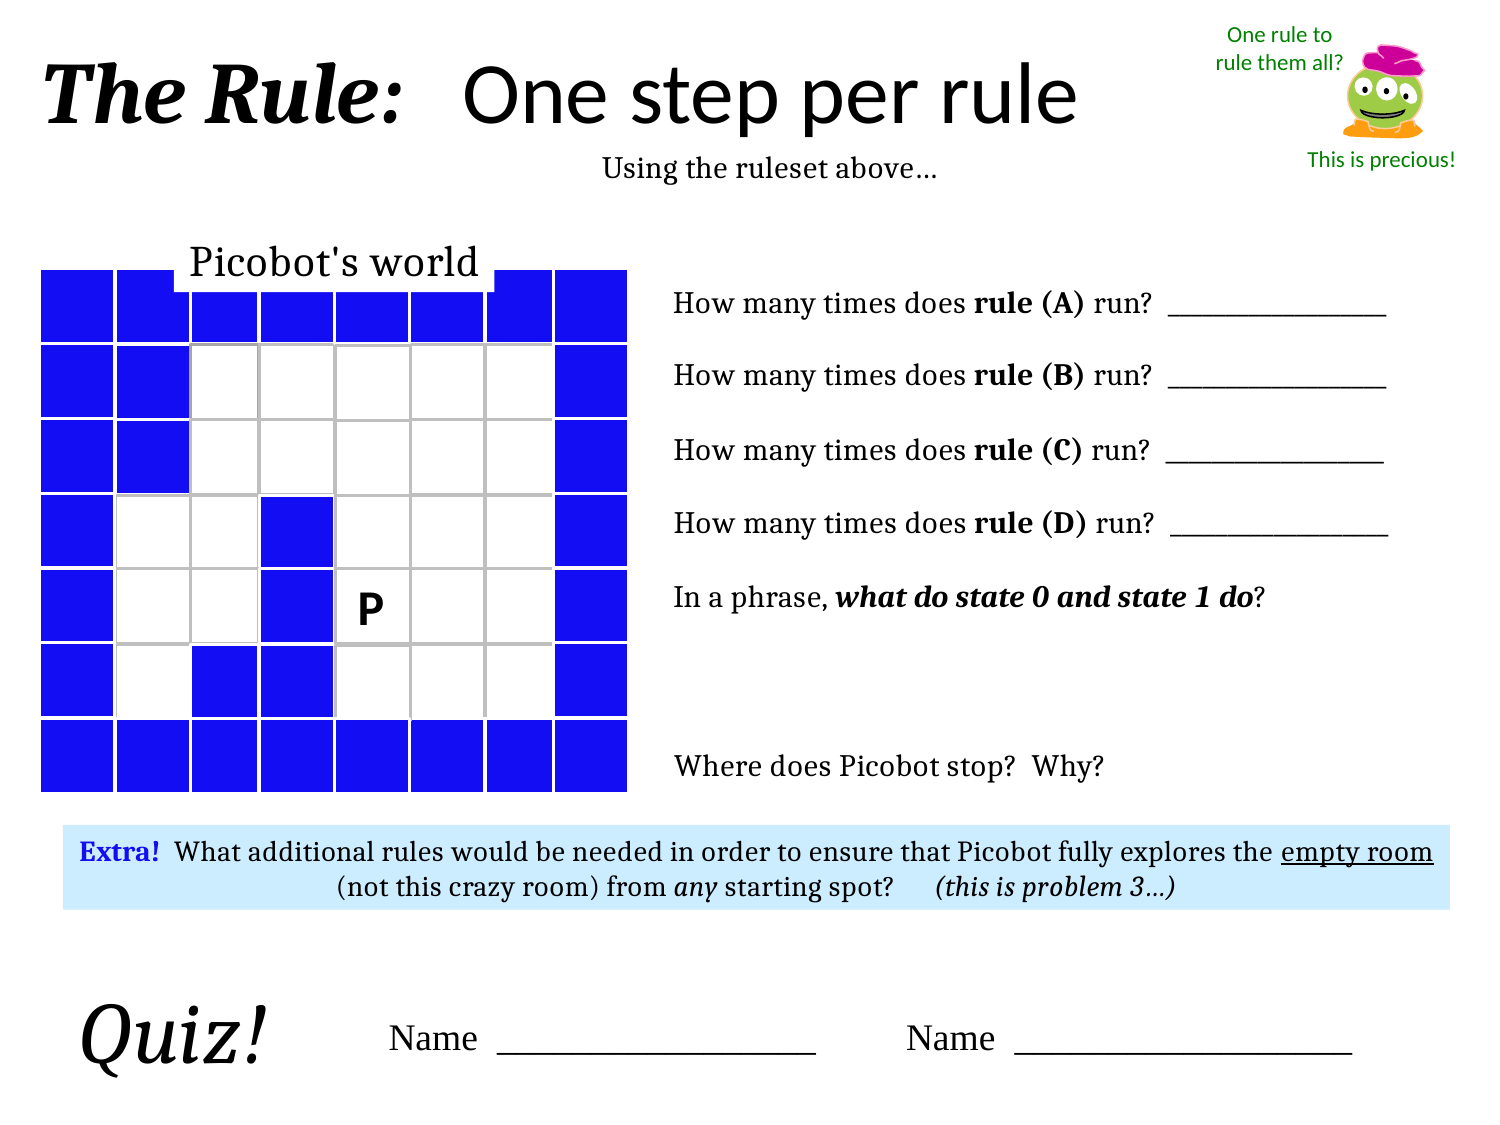

One rule to rule them all?
The Rule:   One step per rule

This is precious!
Using the ruleset above…
Picobot's world

How many times does rule (A) run?  ___________________

How many times does rule (B) run?  ___________________

How many times does rule (C) run?  ___________________

How many times does rule (D) run?  ___________________

P

In a phrase, what do state 0 and state 1 do?

Where does Picobot stop?  Why?
Extra!  What additional rules would be needed in order to ensure that Picobot fully explores the empty room (not this crazy room) from any starting spot?      (this is problem 3…)
Quiz!
Name  _________________
Name  __________________